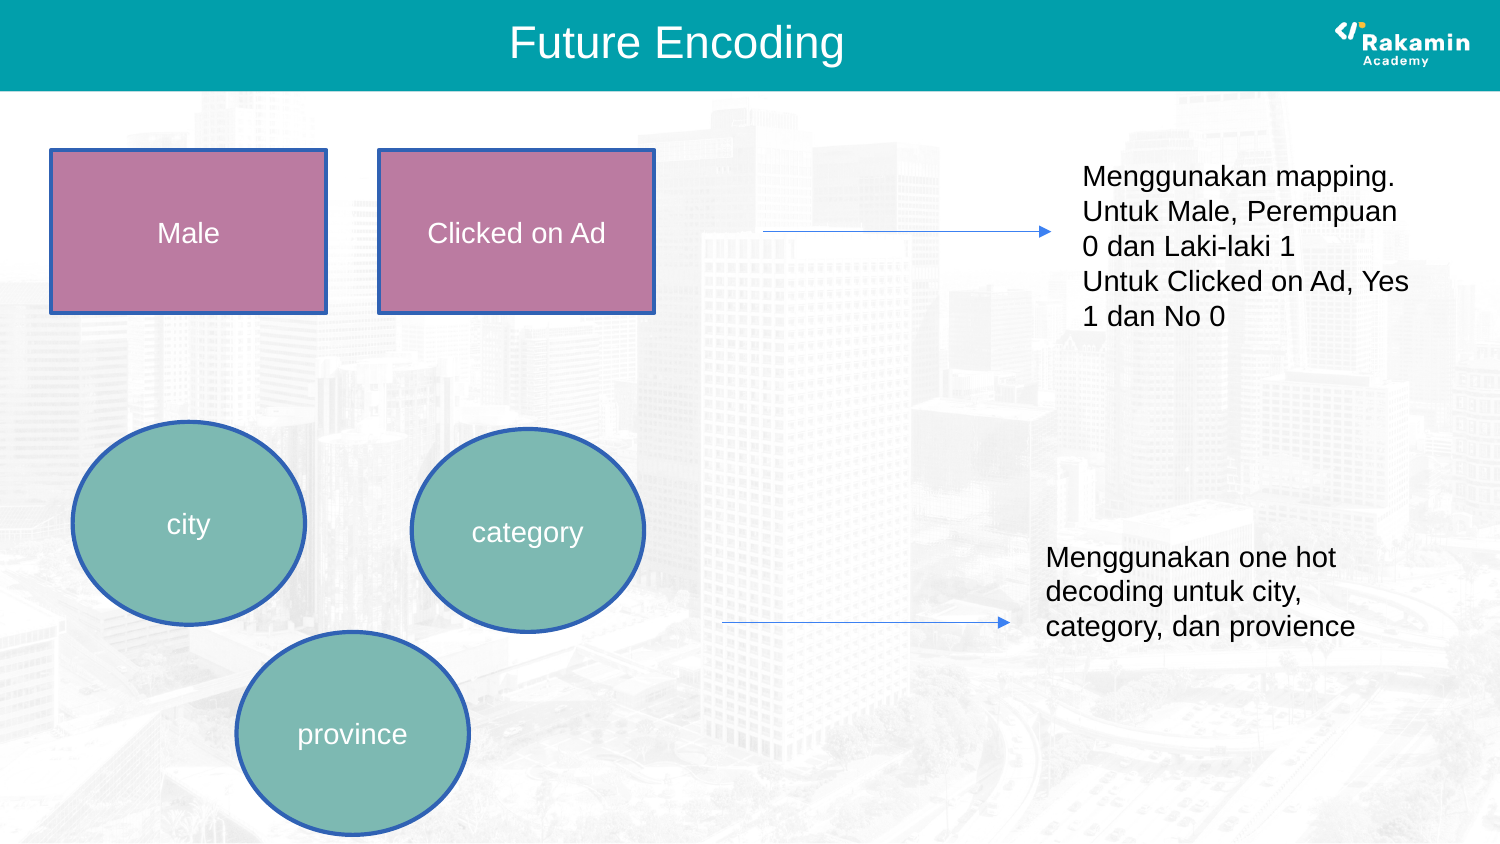

# Future Encoding
Male
Clicked on Ad
Menggunakan mapping.
Untuk Male, Perempuan 0 dan Laki-laki 1
Untuk Clicked on Ad, Yes 1 dan No 0
city
category
Menggunakan one hot decoding untuk city, category, dan provience
province